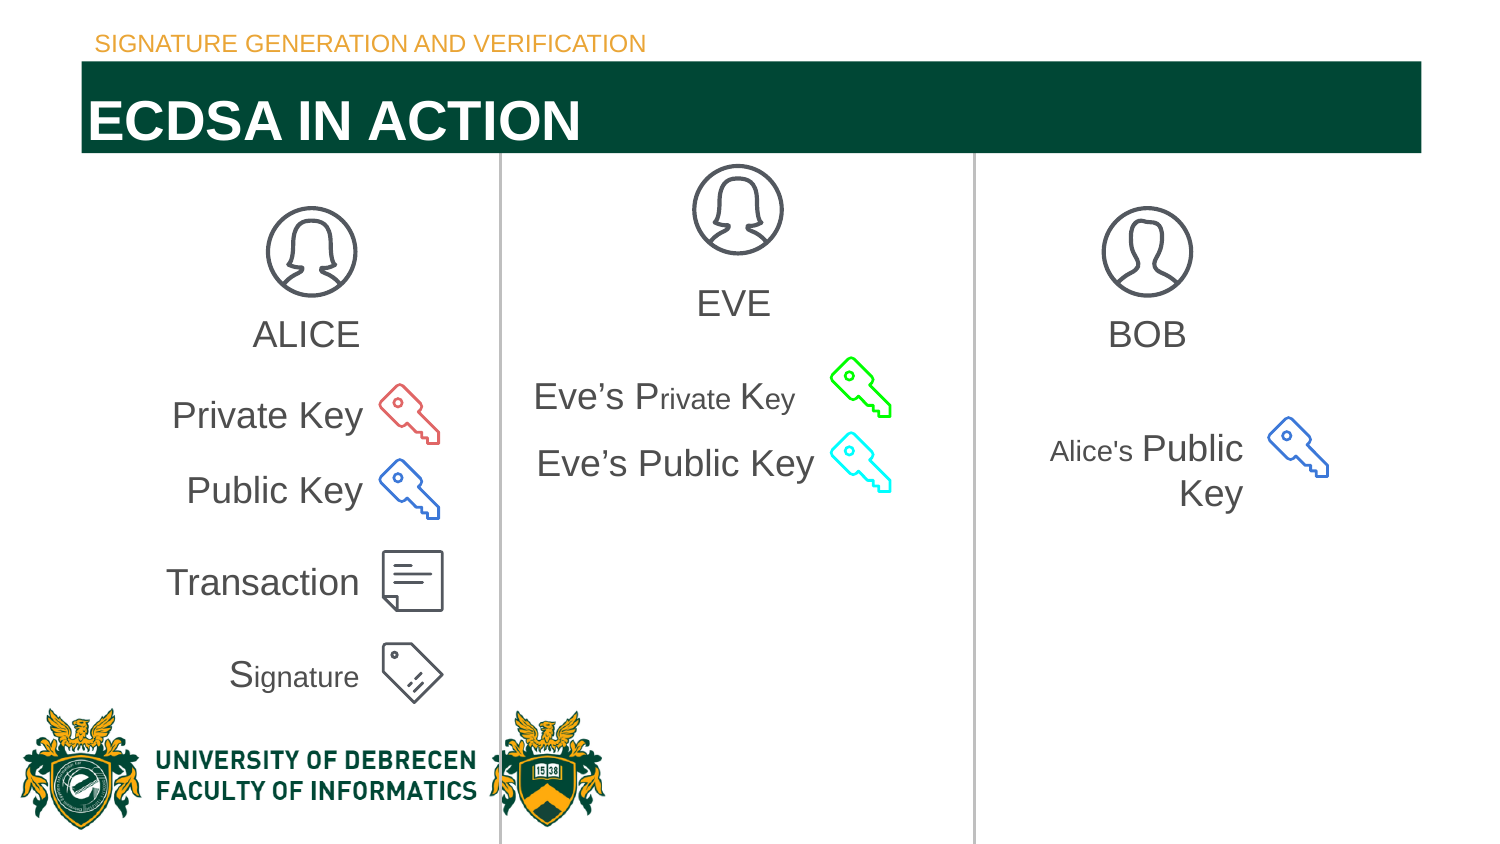

SIGNATURE GENERATION AND VERIFICATION
ECDSA IN ACTION

EVE
ALICE
BOB

Eve’s Private Key
Private Key

Alice's Public Key

Eve’s Public Key

Public Key

Transaction

Signature